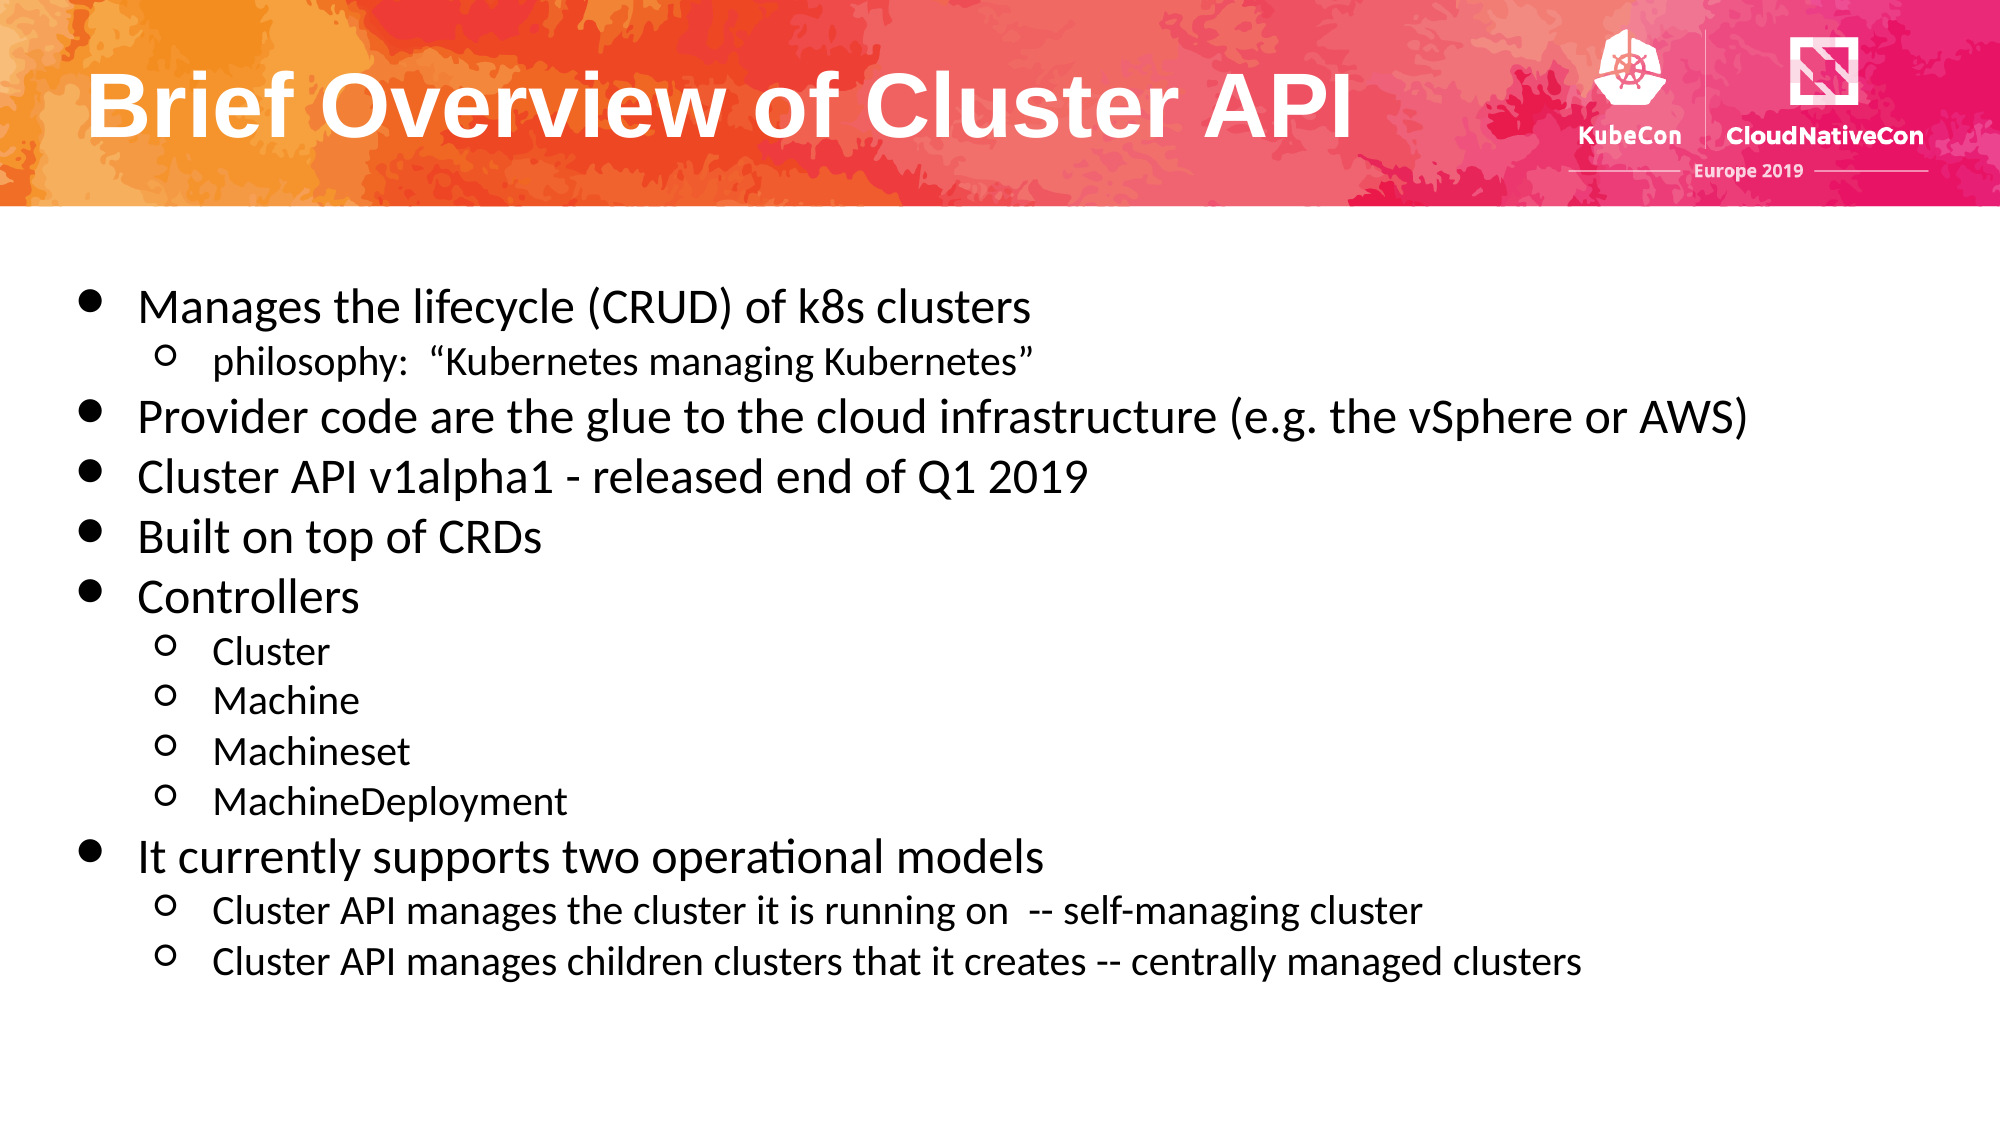

# Brief Overview of Cluster API
Manages the lifecycle (CRUD) of k8s clusters
philosophy:  “Kubernetes managing Kubernetes”
Provider code are the glue to the cloud infrastructure (e.g. the vSphere or AWS)
Cluster API v1alpha1 - released end of Q1 2019
Built on top of CRDs
Controllers
Cluster
Machine
Machineset
MachineDeployment
It currently supports two operational models
Cluster API manages the cluster it is running on  -- self-managing cluster
Cluster API manages children clusters that it creates -- centrally managed clusters